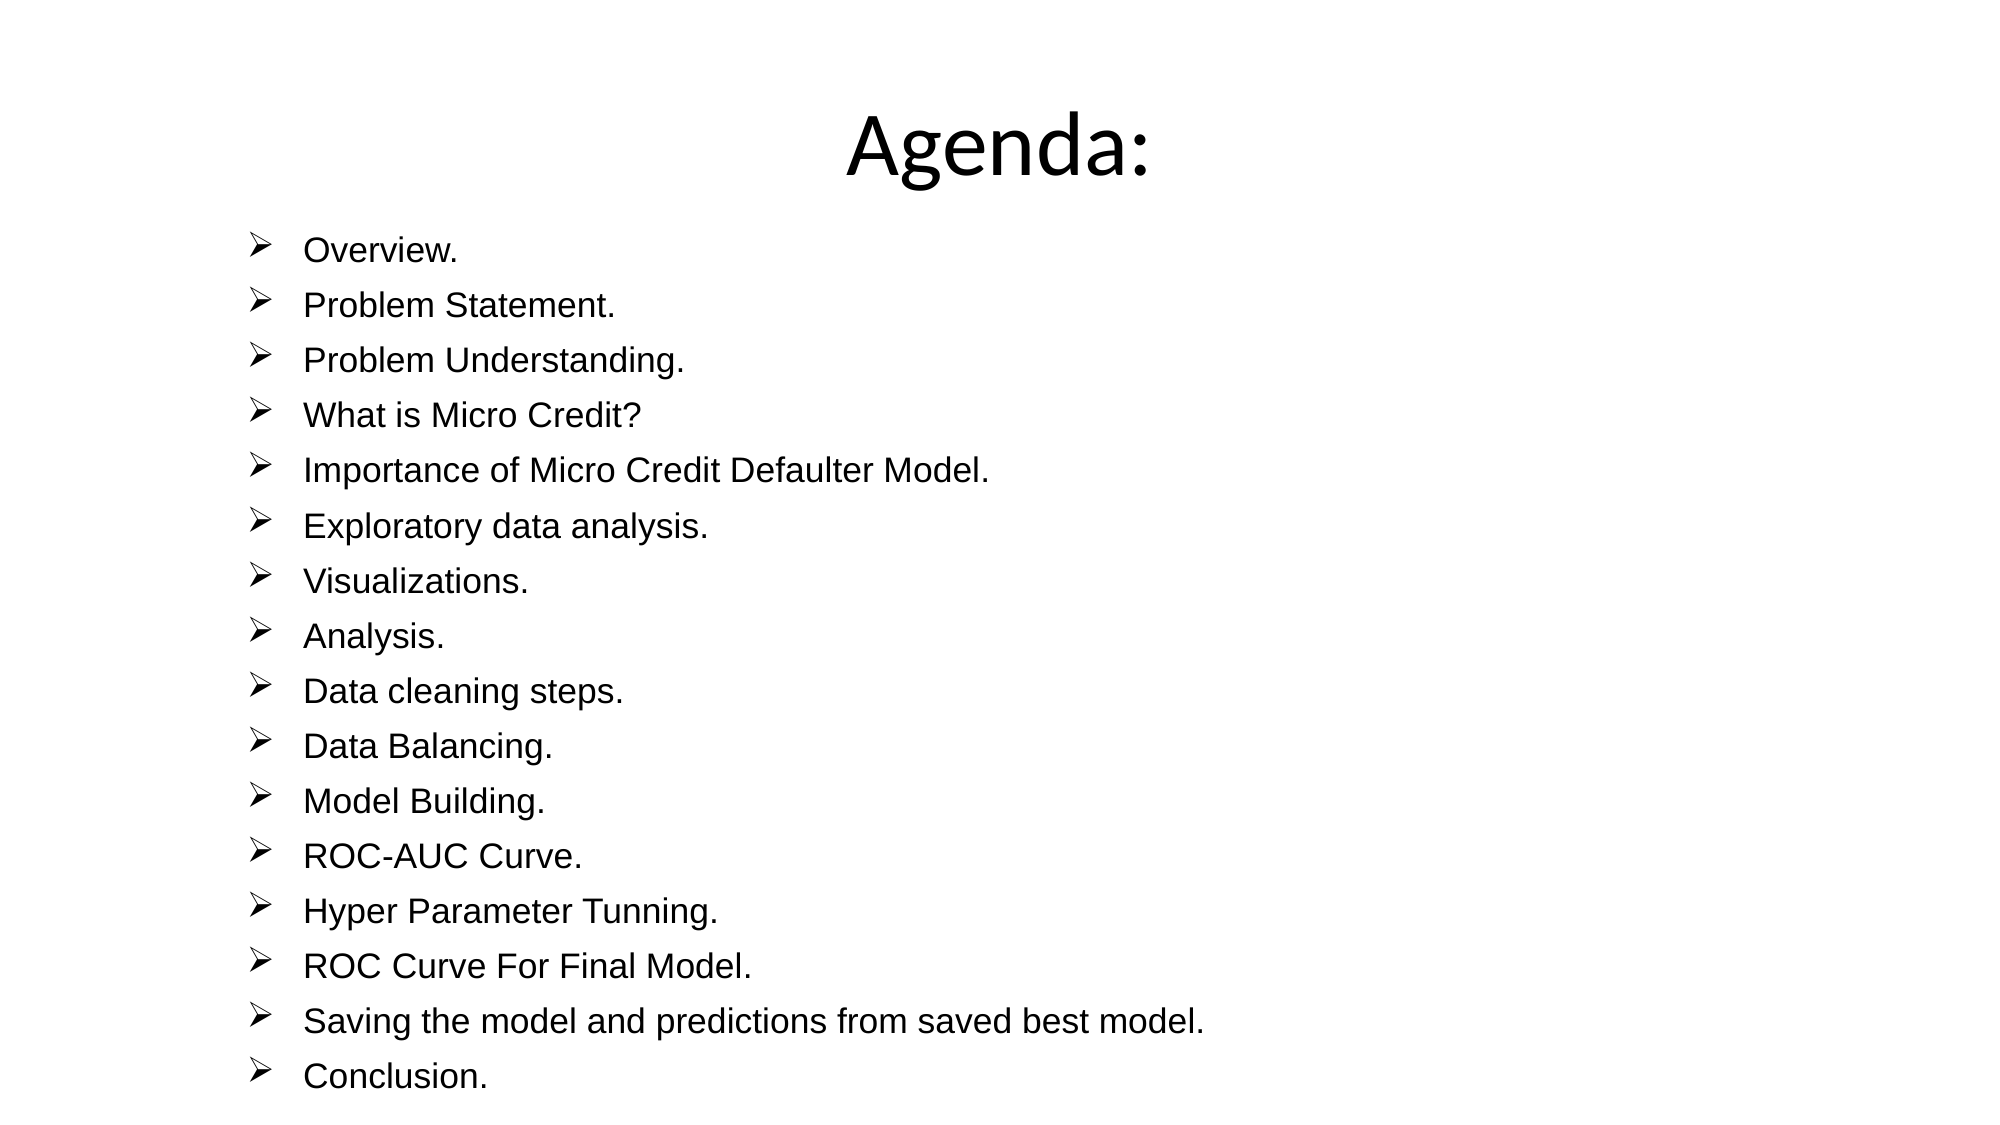

# Agenda:
Overview.
Problem Statement.
Problem Understanding.
What is Micro Credit?
Importance of Micro Credit Defaulter Model.
Exploratory data analysis.
Visualizations.
Analysis.
Data cleaning steps.
Data Balancing.
Model Building.
ROC-AUC Curve.
Hyper Parameter Tunning.
ROC Curve For Final Model.
Saving the model and predictions from saved best model.
Conclusion.